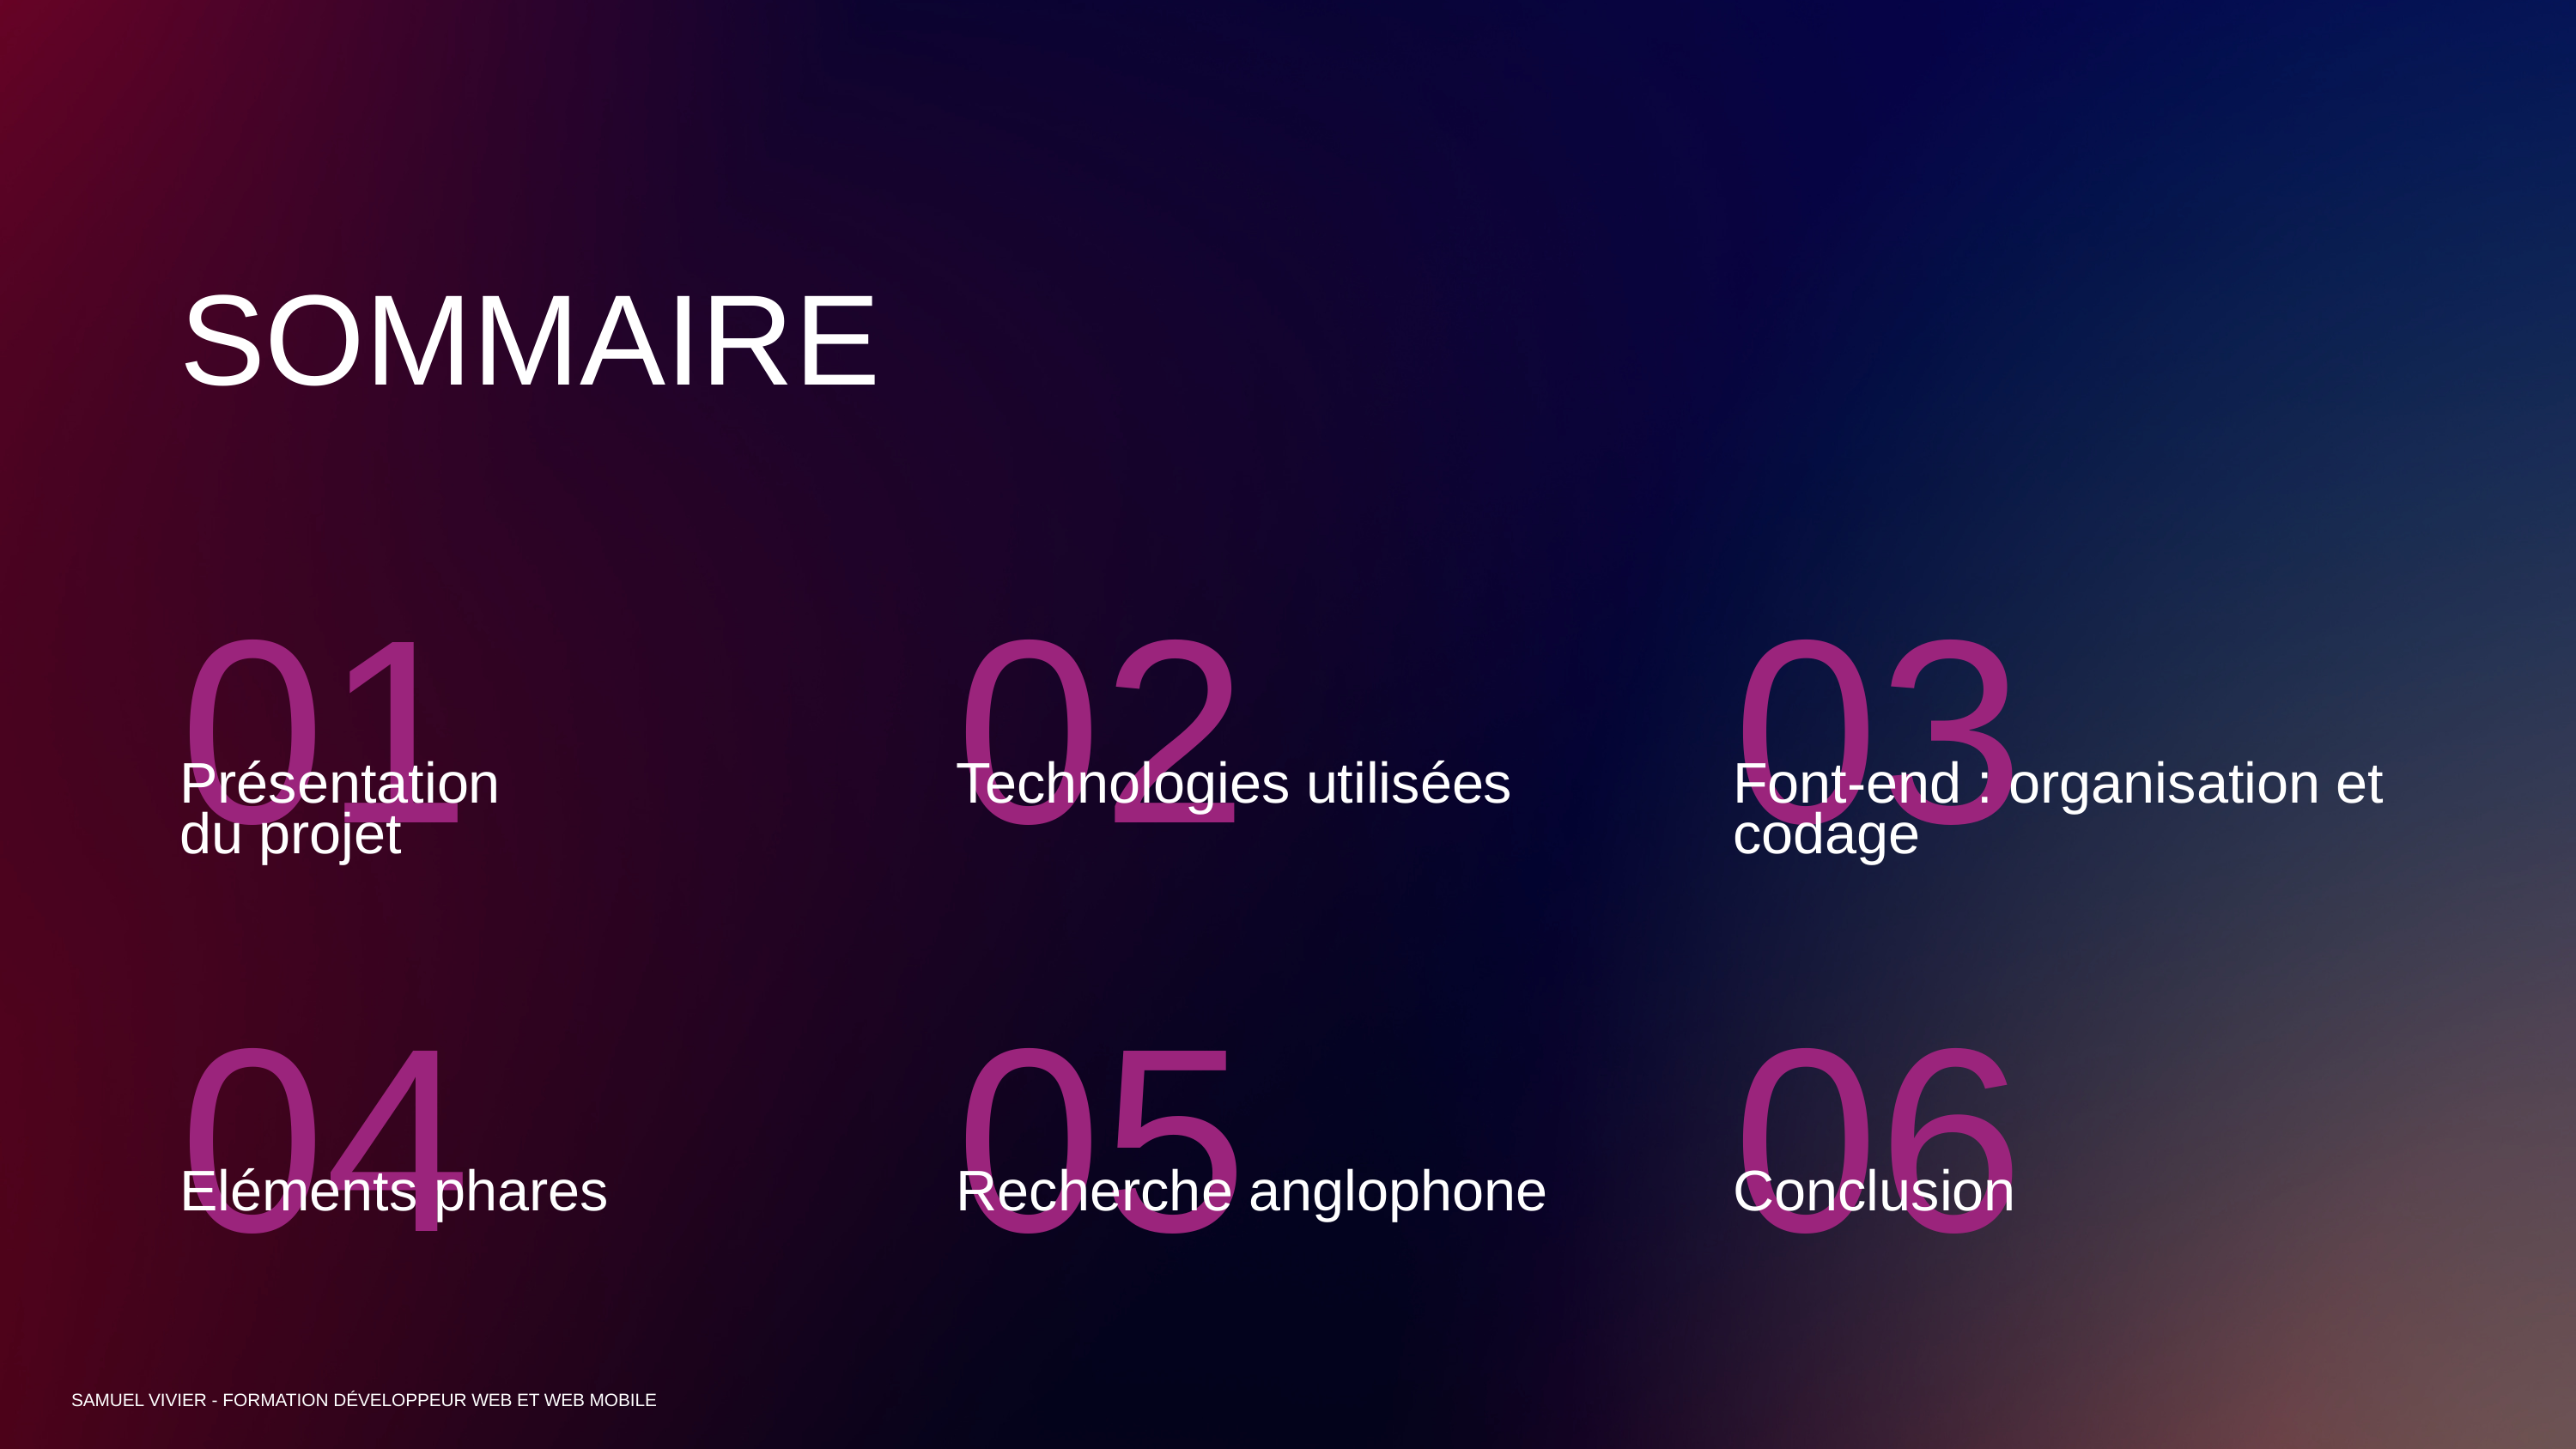

SOMMAIRE
01
02
03
Présentation
du projet
Technologies utilisées
Font-end : organisation et codage
04
05
06
Eléments phares
Recherche anglophone
Conclusion
SAMUEL VIVIER - FORMATION DÉVELOPPEUR WEB ET WEB MOBILE